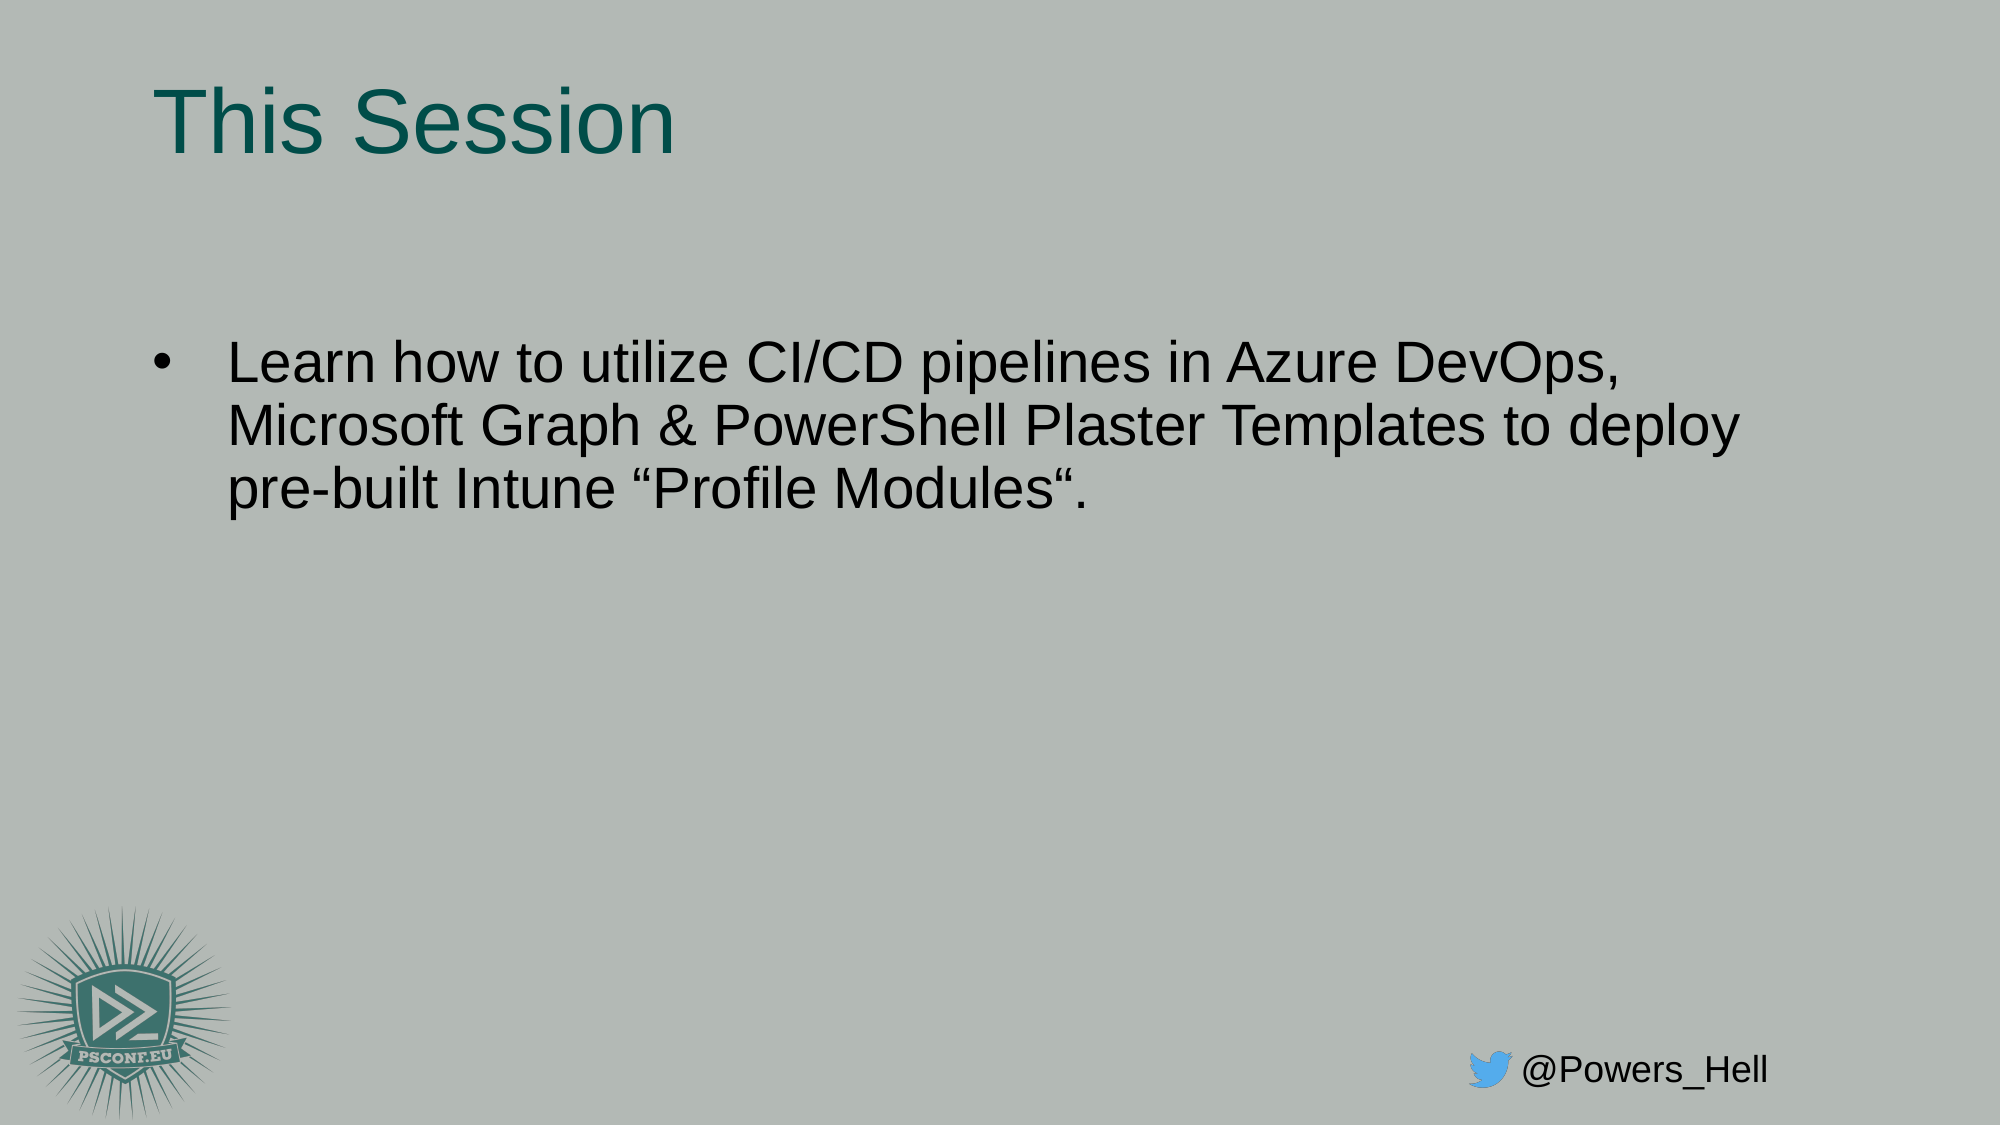

# This Session

Learn how to utilize CI/CD pipelines in Azure DevOps, Microsoft Graph & PowerShell Plaster Templates to deploy pre-built Intune “Profile Modules“.

@Powers_Hell